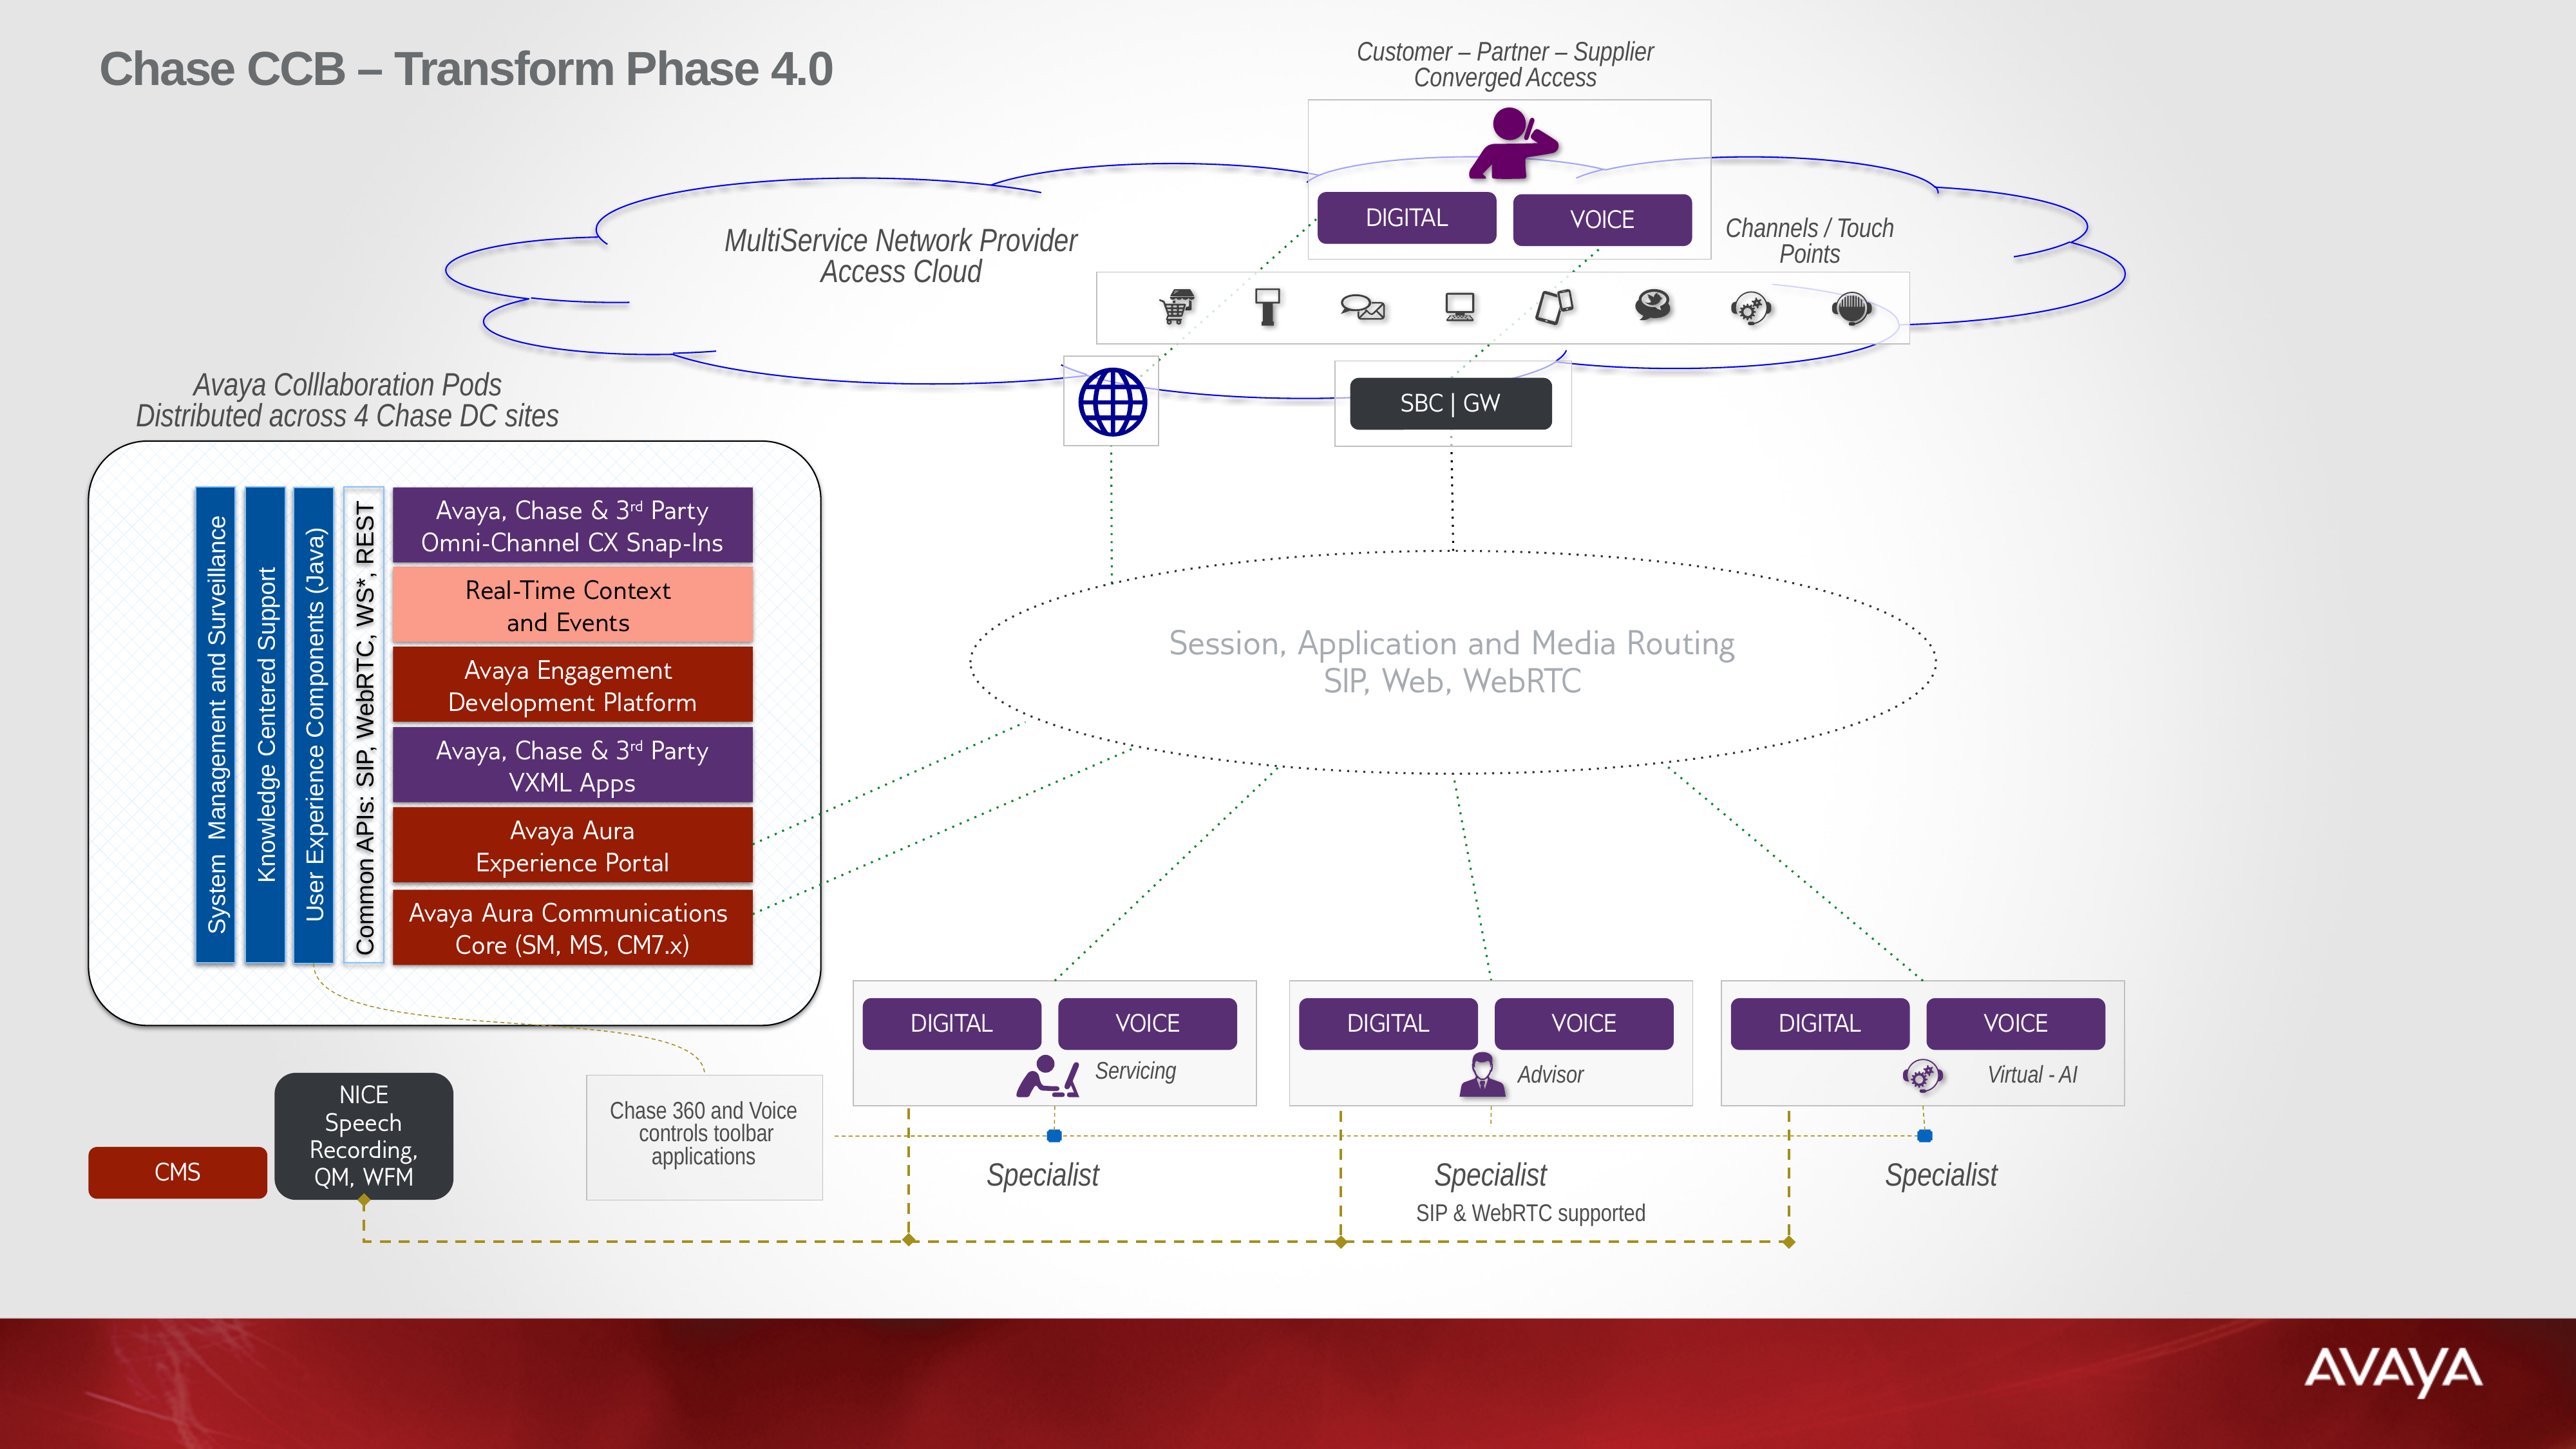

Customer – Partner – Supplier Converged Access
Chase CCB – Transform Phase 4.0

DIGITAL
VOICE
Channels / Touch Points
MultiService Network Provider Access Cloud

Avaya Colllaboration Pods
Distributed across 4 Chase DC sites

SBC | GW

Avaya, Chase & 3rd Party
Omni-Channel CX Snap-Ins
Session, Application and Media Routing
SIP, Web, WebRTC
Real-Time Context
and Events
Avaya Engagement
Development Platform
System  Management and Surveillance
Knowledge Centered Support
Common APIs: SIP, WebRTC, WS*, REST
User Experience Components (Java)
Avaya, Chase & 3rd Party
VXML Apps
Avaya Aura
Experience Portal
Avaya Aura Communications
Core (SM, MS, CM7.x)

DIGITAL
VOICE
DIGITAL
VOICE
DIGITAL
VOICE
Servicing

Virtual - AI
Advisor

NICE Speech Recording, QM, WFM

Chase 360 and Voice  controls toolbar applications

CMS
Specialist
Specialist
Specialist
SIP & WebRTC supported